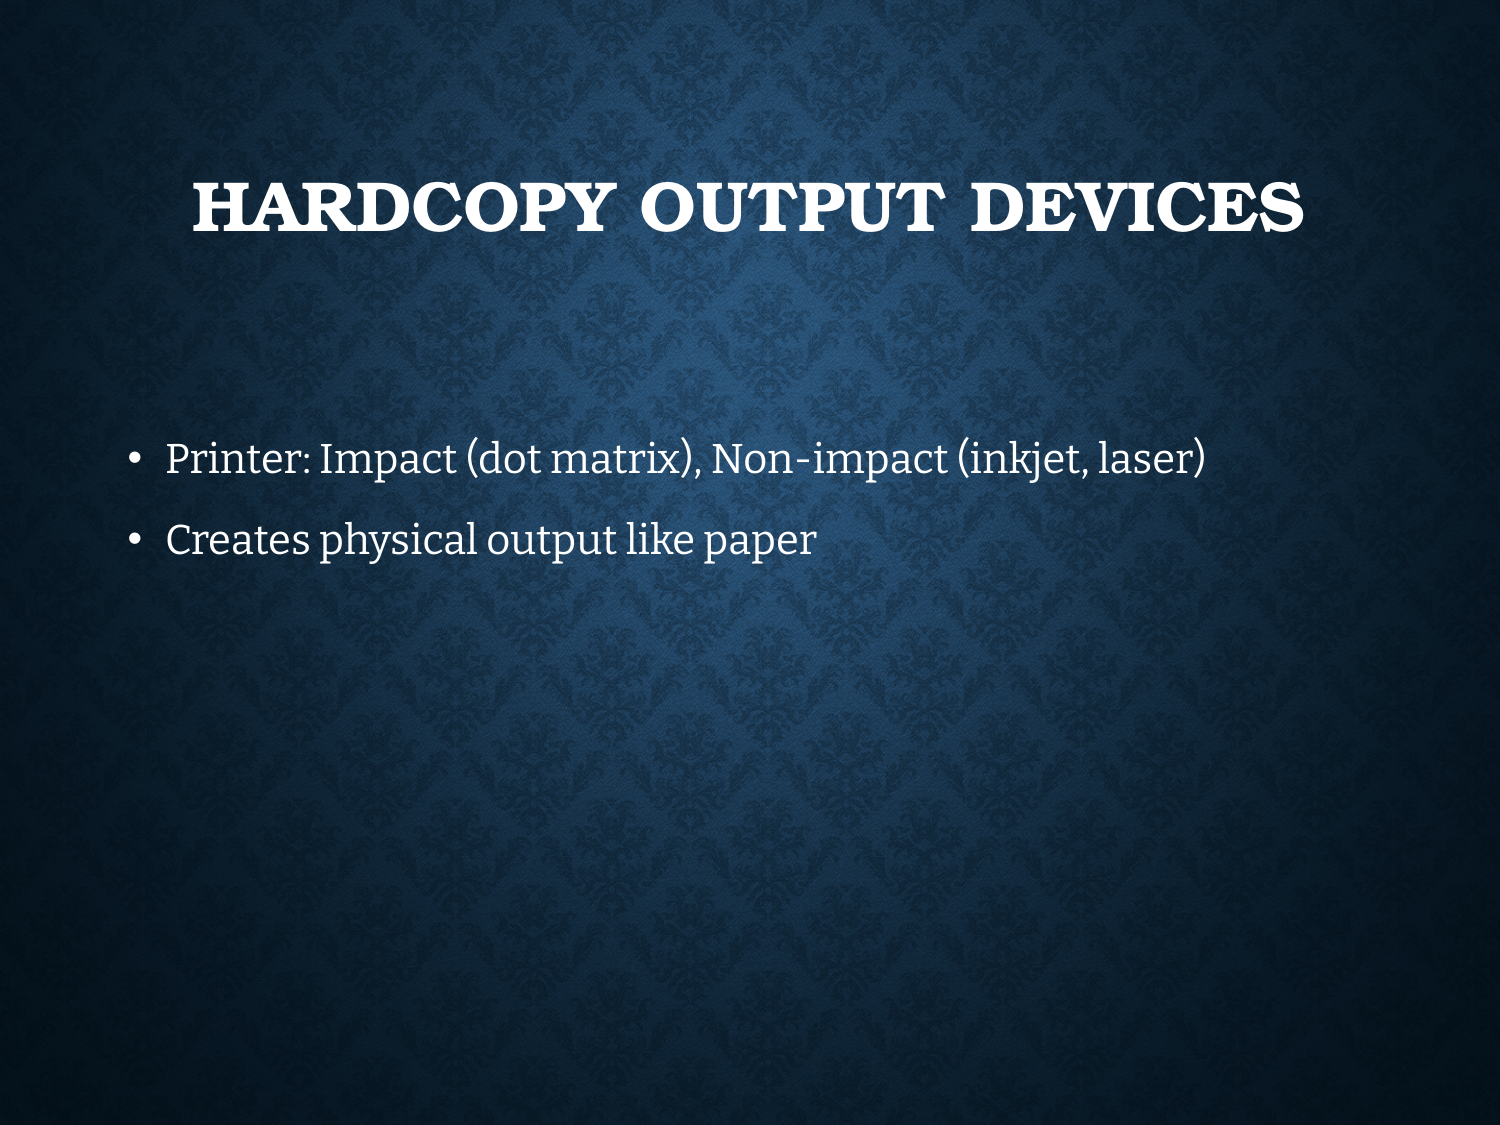

# Hardcopy Output Devices

Printer: Impact (dot matrix), Non-impact (inkjet, laser)
Creates physical output like paper